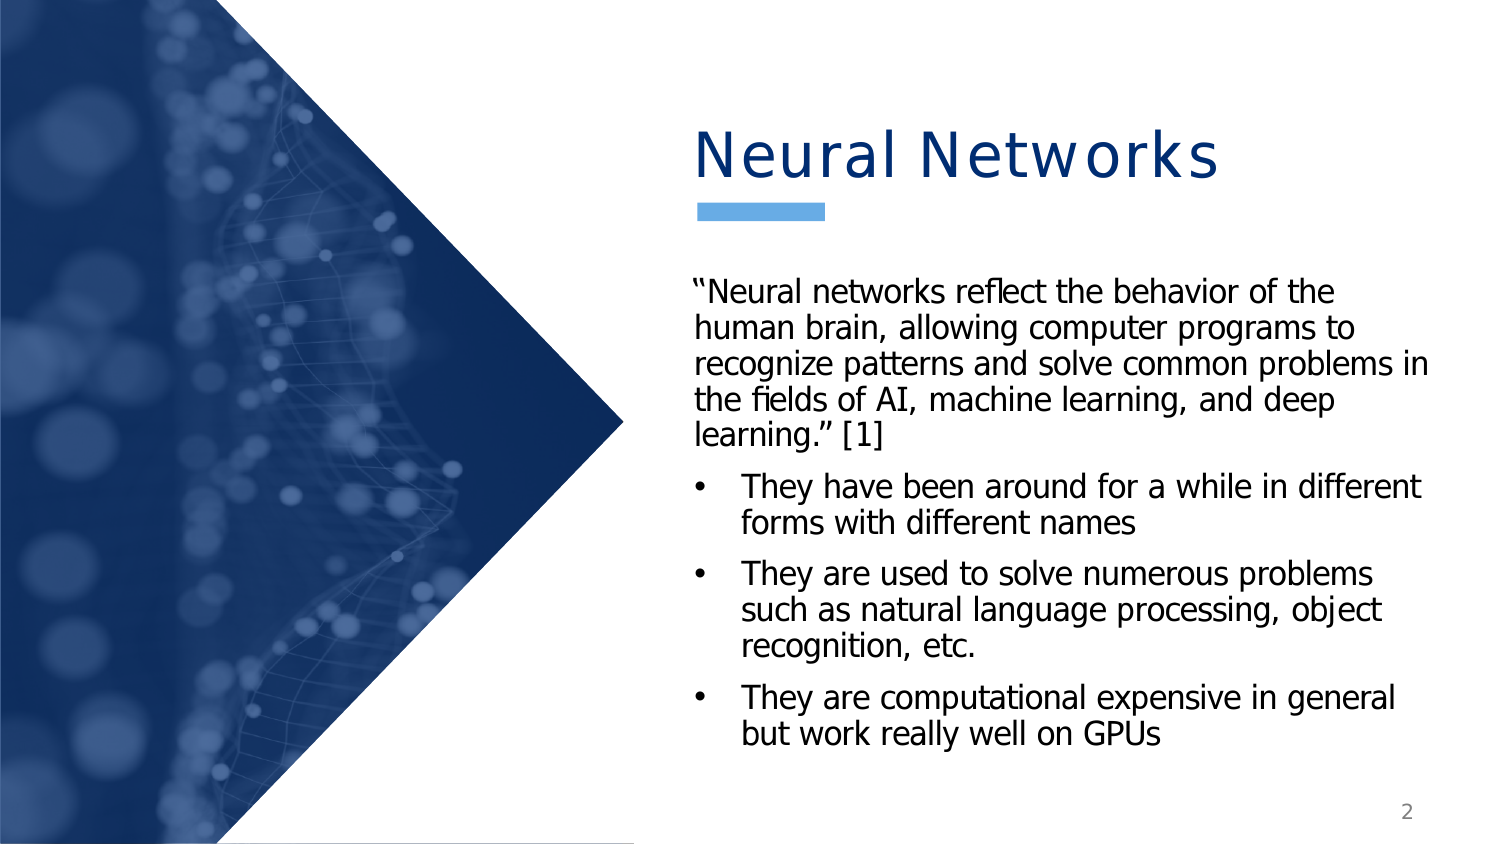

Neural Networks
“Neural networks reflect the behavior of the human brain, allowing computer programs to recognize patterns and solve common problems in the fields of AI, machine learning, and deep learning.” [1]
They have been around for a while in different forms with different names
They are used to solve numerous problems such as natural language processing, object recognition, etc.
They are computational expensive in general but work really well on GPUs